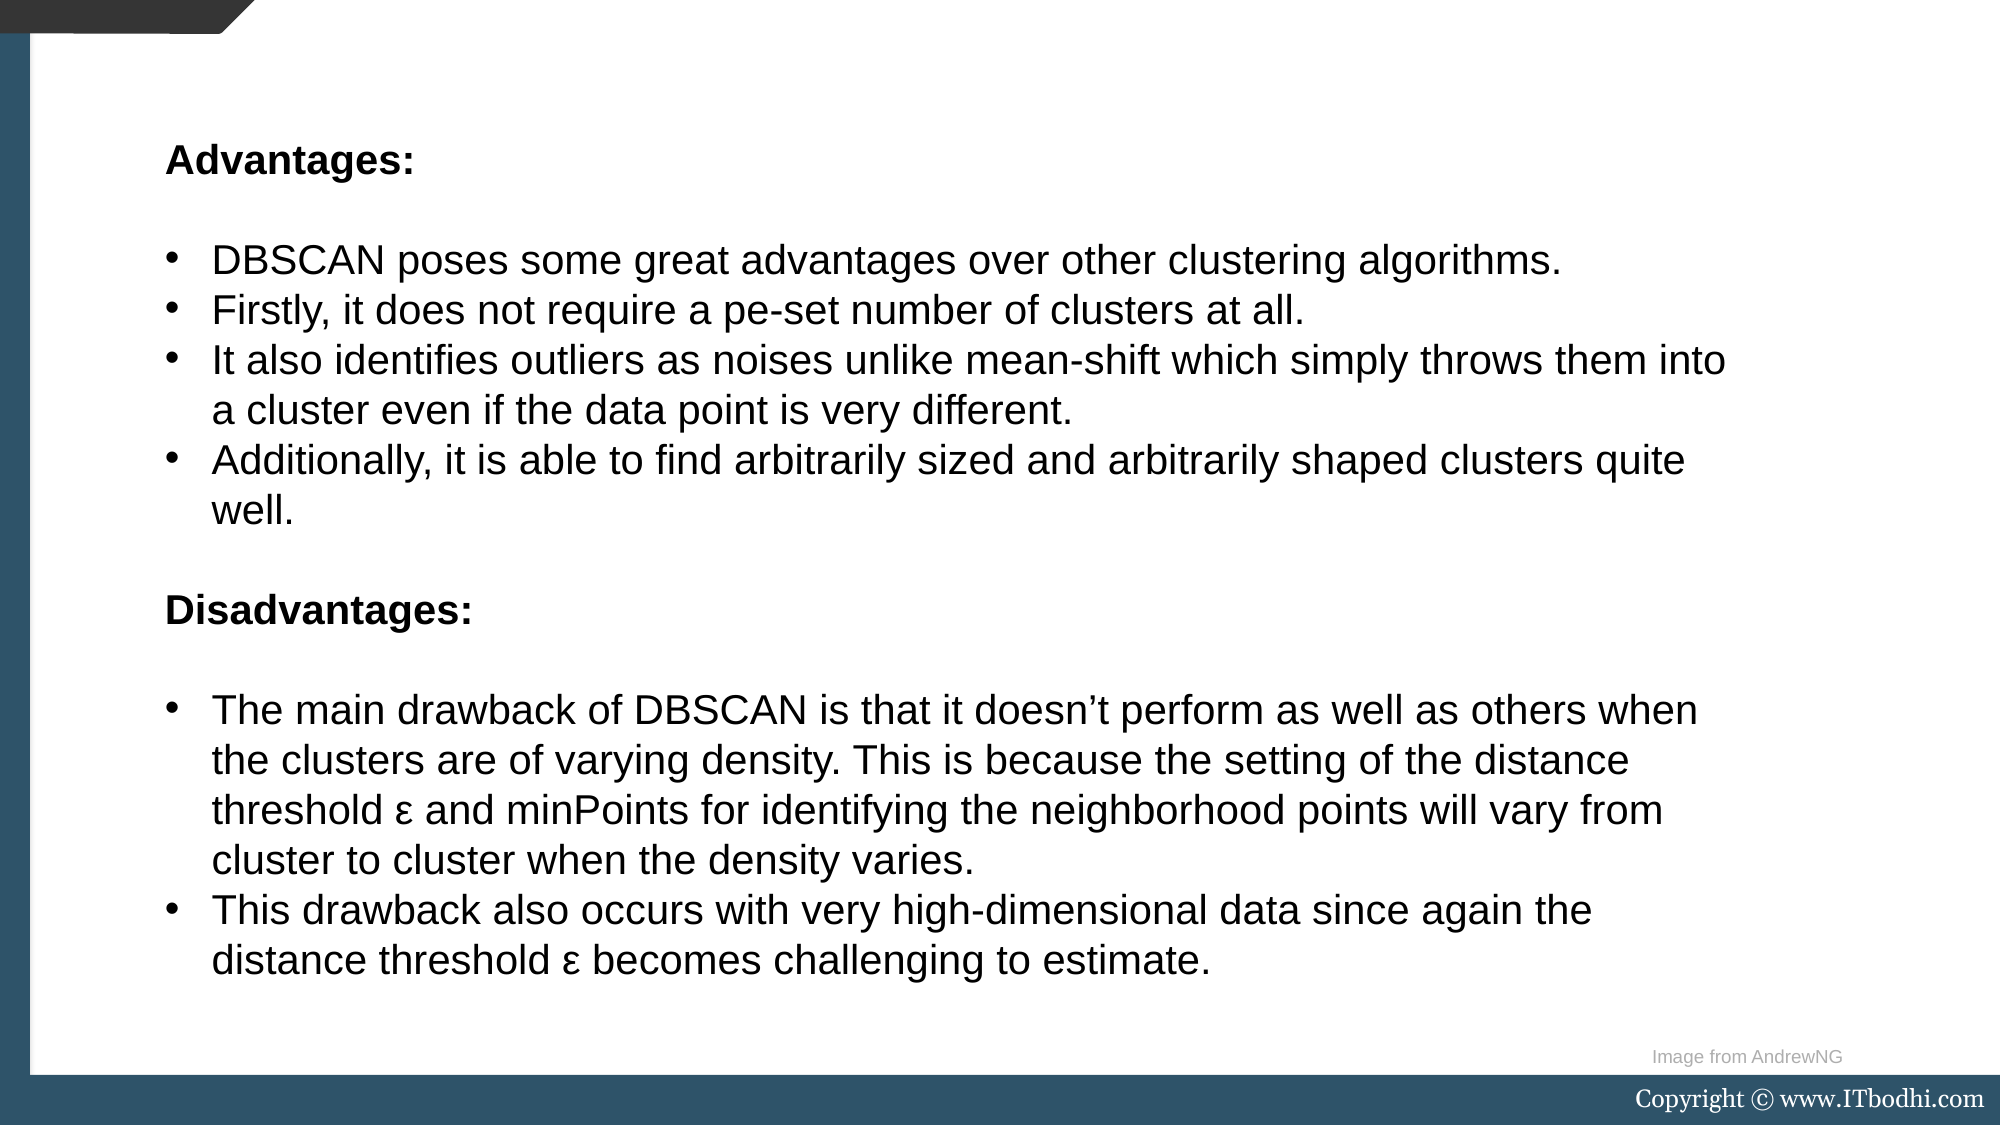

Advantages:

DBSCAN poses some great advantages over other clustering algorithms.
Firstly, it does not require a pe-set number of clusters at all.
It also identifies outliers as noises unlike mean-shift which simply throws them into a cluster even if the data point is very different.
Additionally, it is able to find arbitrarily sized and arbitrarily shaped clusters quite well.

Disadvantages:

The main drawback of DBSCAN is that it doesn’t perform as well as others when the clusters are of varying density. This is because the setting of the distance threshold ε and minPoints for identifying the neighborhood points will vary from cluster to cluster when the density varies.
This drawback also occurs with very high-dimensional data since again the distance threshold ε becomes challenging to estimate.
Image from AndrewNG
Copyright © www.ITbodhi.com